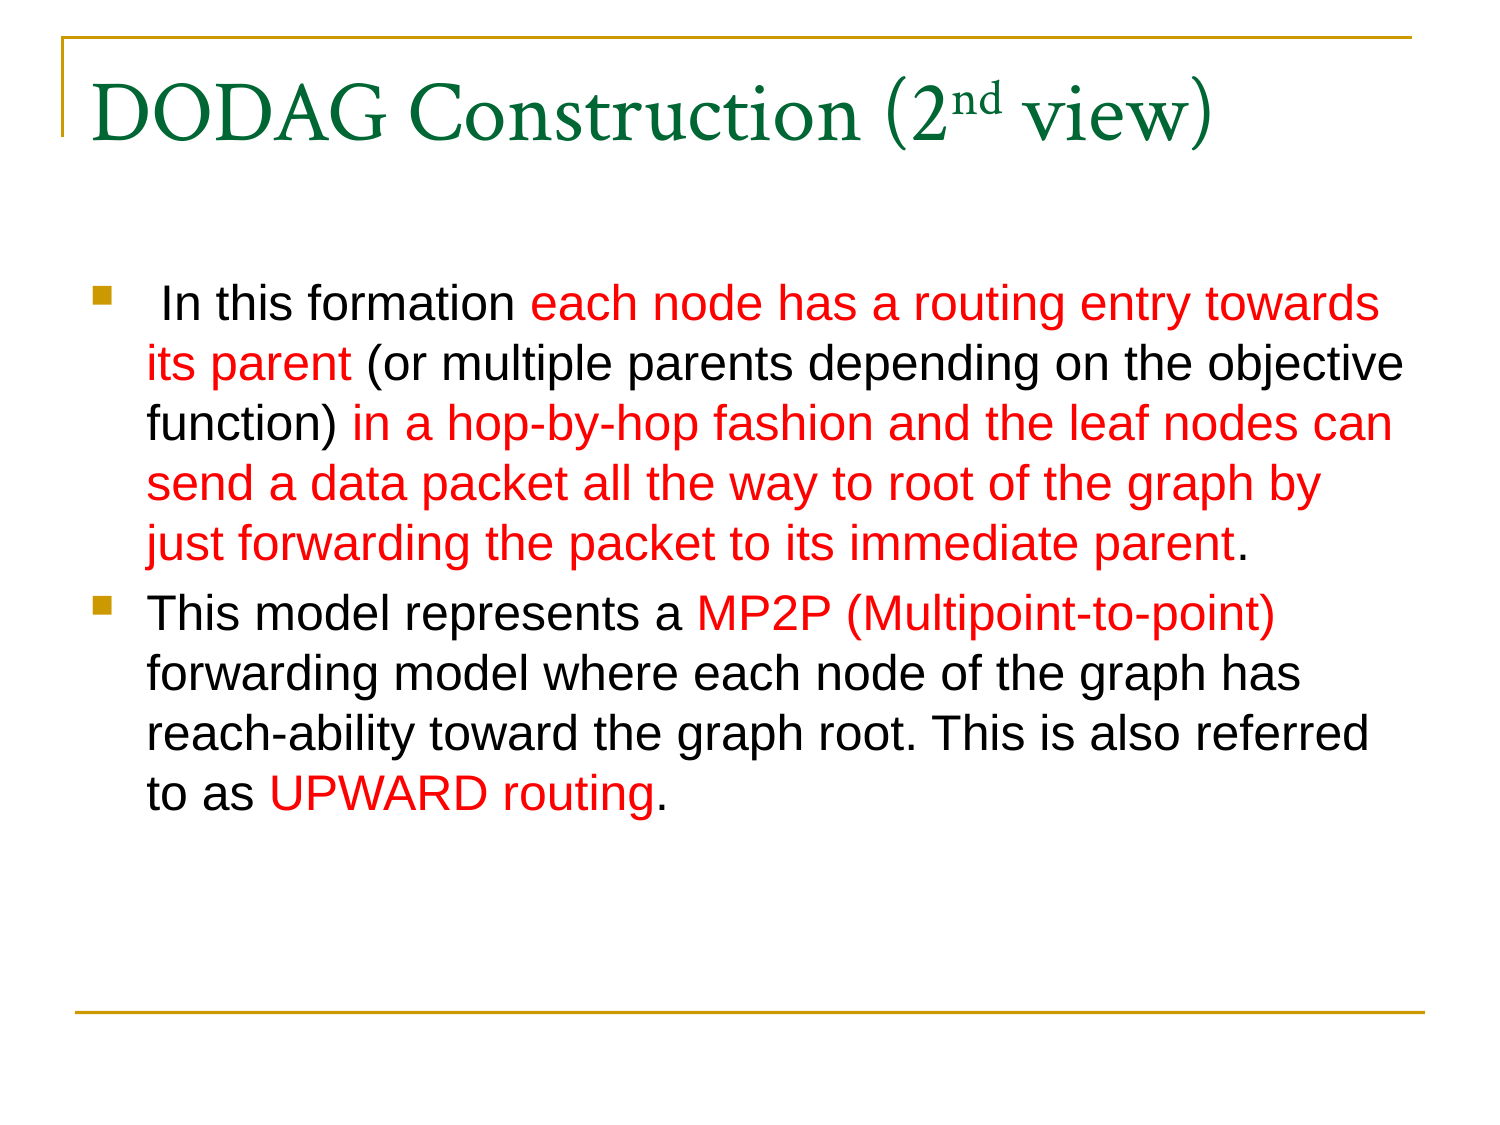

# DODAG Construction (2nd view)
 In this formation each node has a routing entry towards its parent (or multiple parents depending on the objective function) in a hop-by-hop fashion and the leaf nodes can send a data packet all the way to root of the graph by just forwarding the packet to its immediate parent.
This model represents a MP2P (Multipoint-to-point) forwarding model where each node of the graph has  reach-ability toward the graph root. This is also referred  to as UPWARD routing.